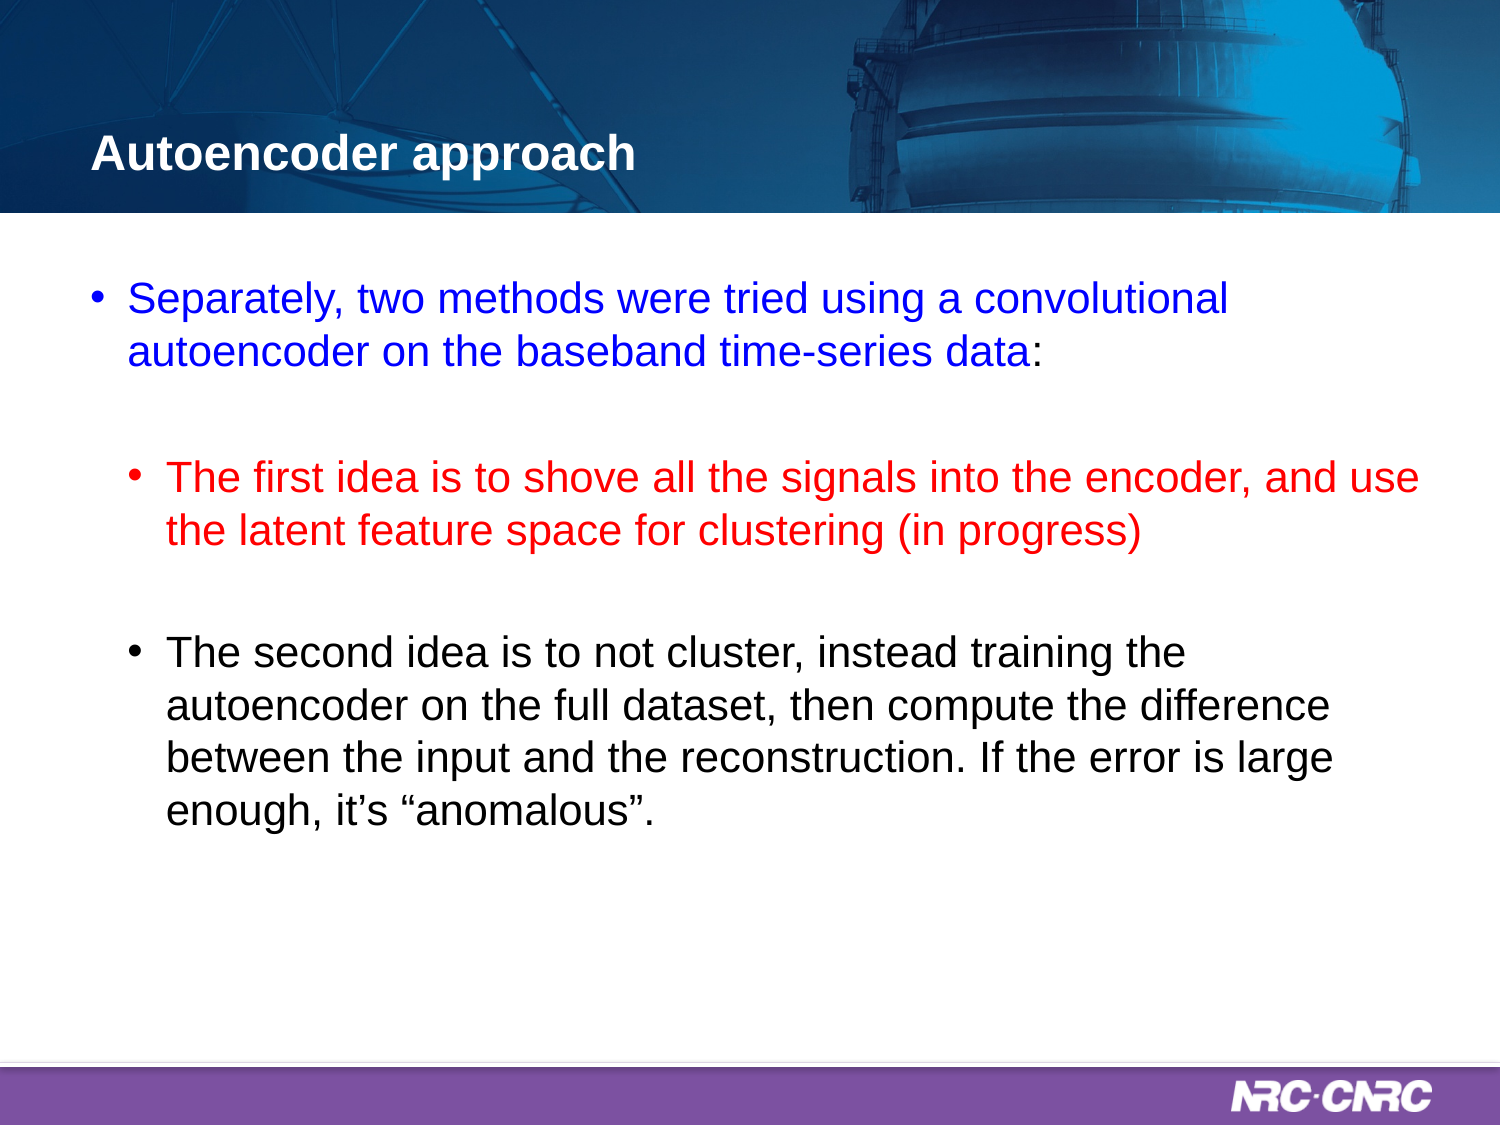

# Autoencoder approach
Separately, two methods were tried using a convolutional autoencoder on the baseband time-series data:

The first idea is to shove all the signals into the encoder, and use the latent feature space for clustering (in progress)

The second idea is to not cluster, instead training the autoencoder on the full dataset, then compute the difference between the input and the reconstruction. If the error is large enough, it’s “anomalous”.